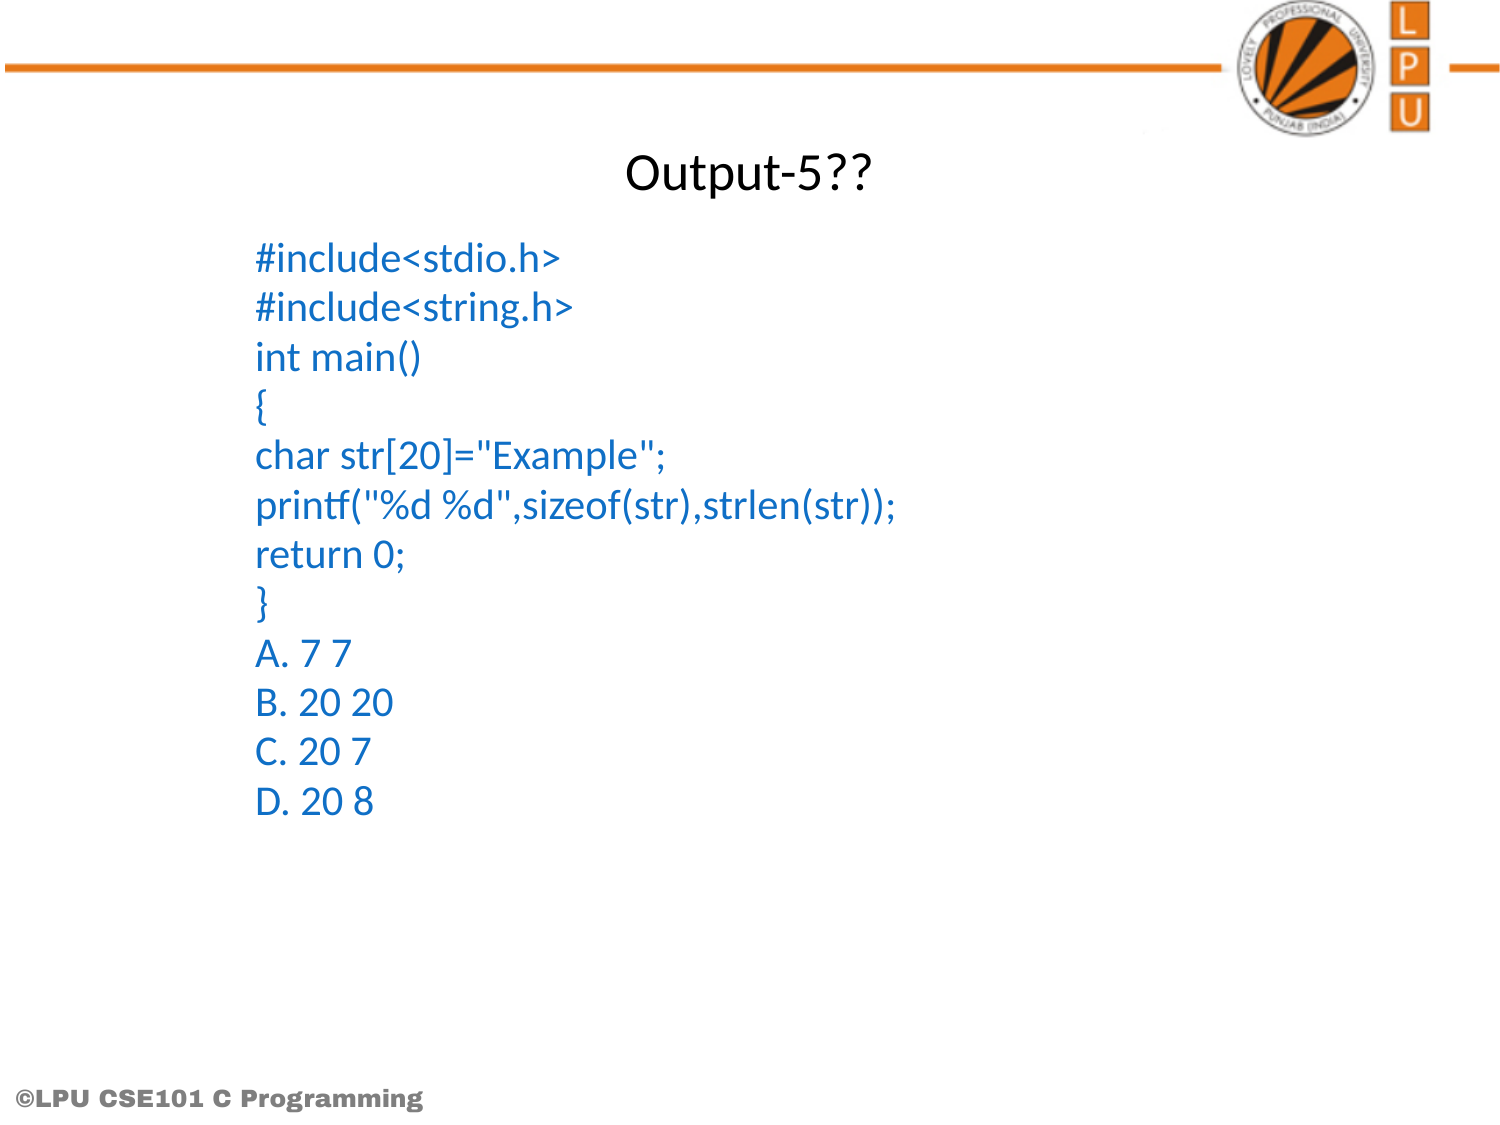

# Output-5??
#include<stdio.h>
#include<string.h>
int main()
{
char str[20]="Example";
printf("%d %d",sizeof(str),strlen(str));
return 0;
}
A. 7 7
B. 20 20
C. 20 7
D. 20 8